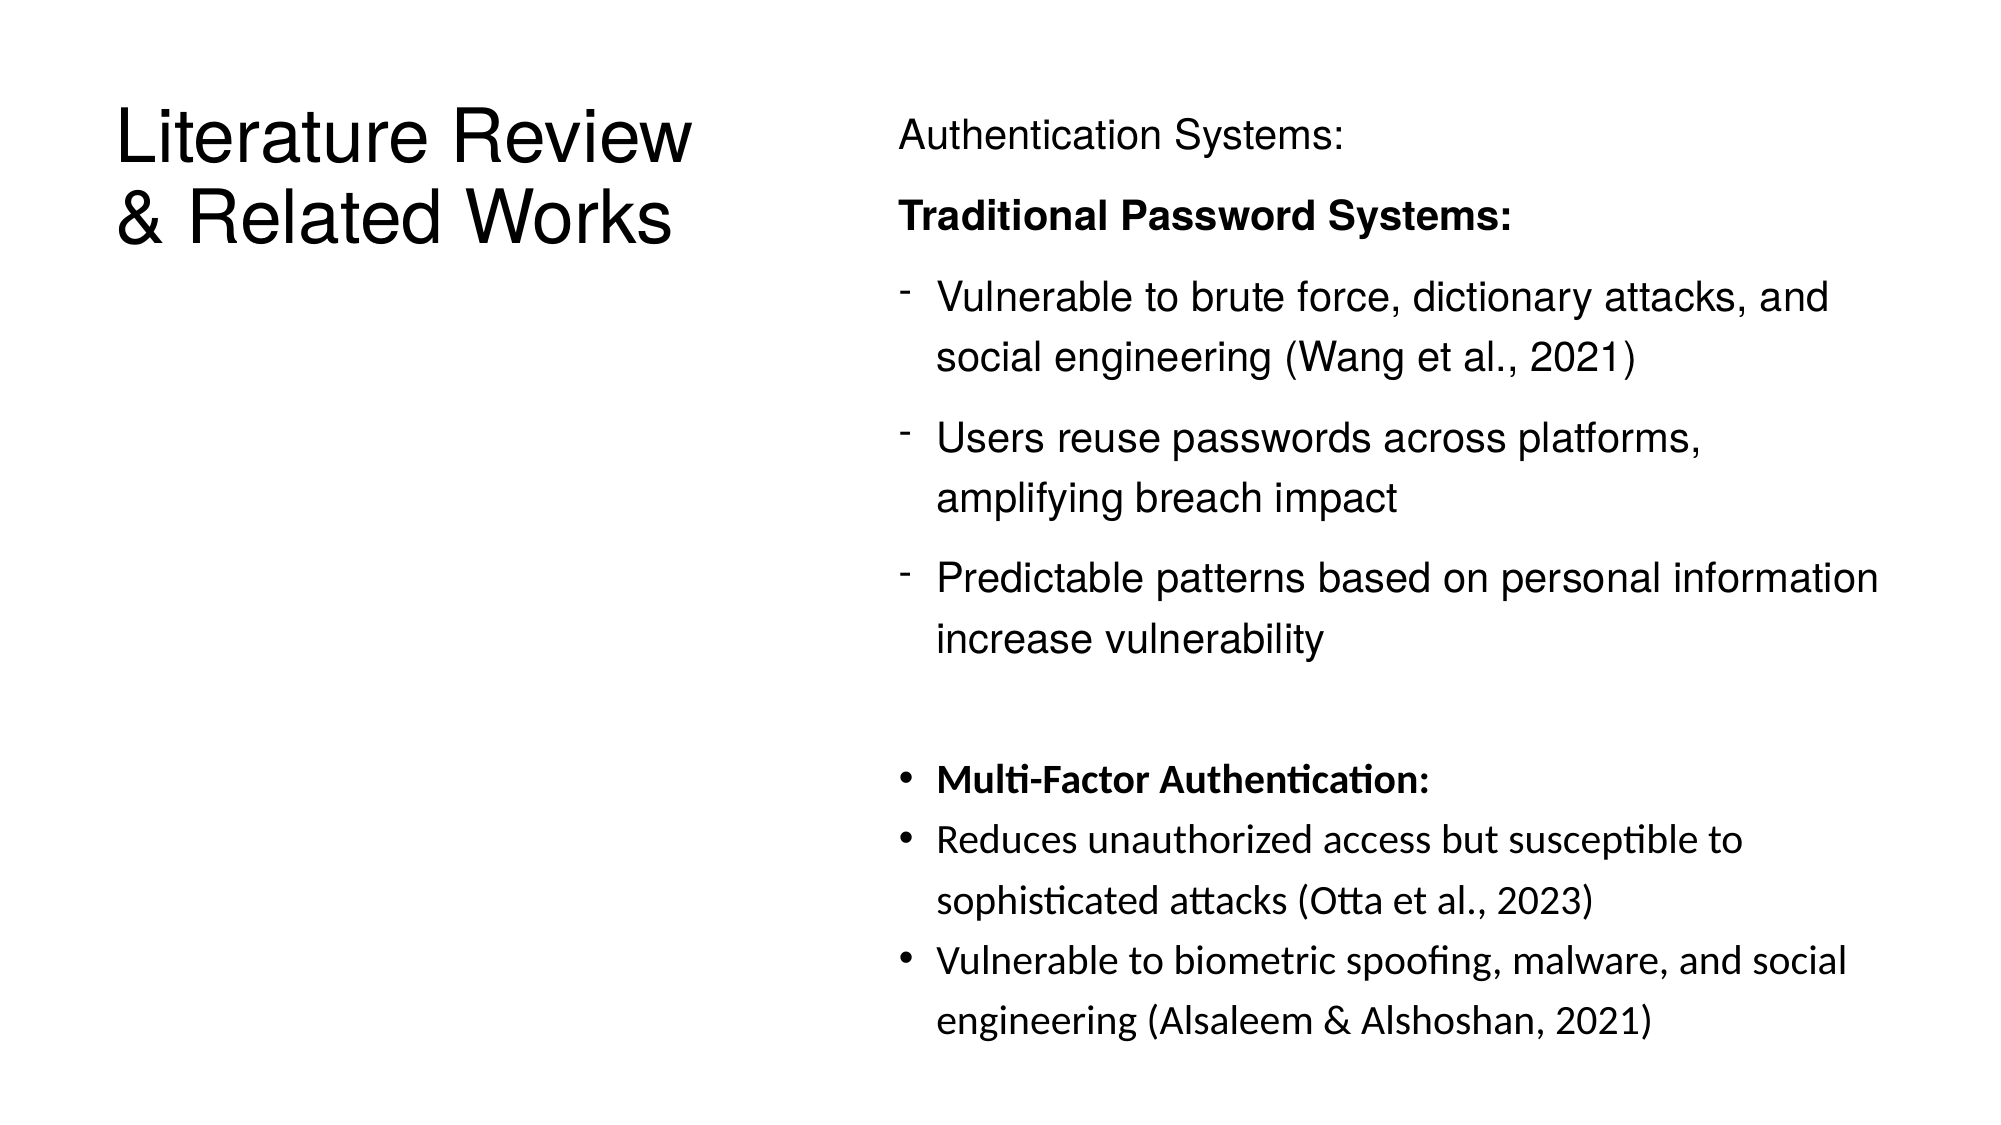

# Literature Review & Related Works
Authentication Systems:
Traditional Password Systems:
Vulnerable to brute force, dictionary attacks, and social engineering (Wang et al., 2021)
Users reuse passwords across platforms, amplifying breach impact
Predictable patterns based on personal information increase vulnerability

Multi-Factor Authentication:
Reduces unauthorized access but susceptible to sophisticated attacks (Otta et al., 2023)
Vulnerable to biometric spoofing, malware, and social engineering (Alsaleem & Alshoshan, 2021)